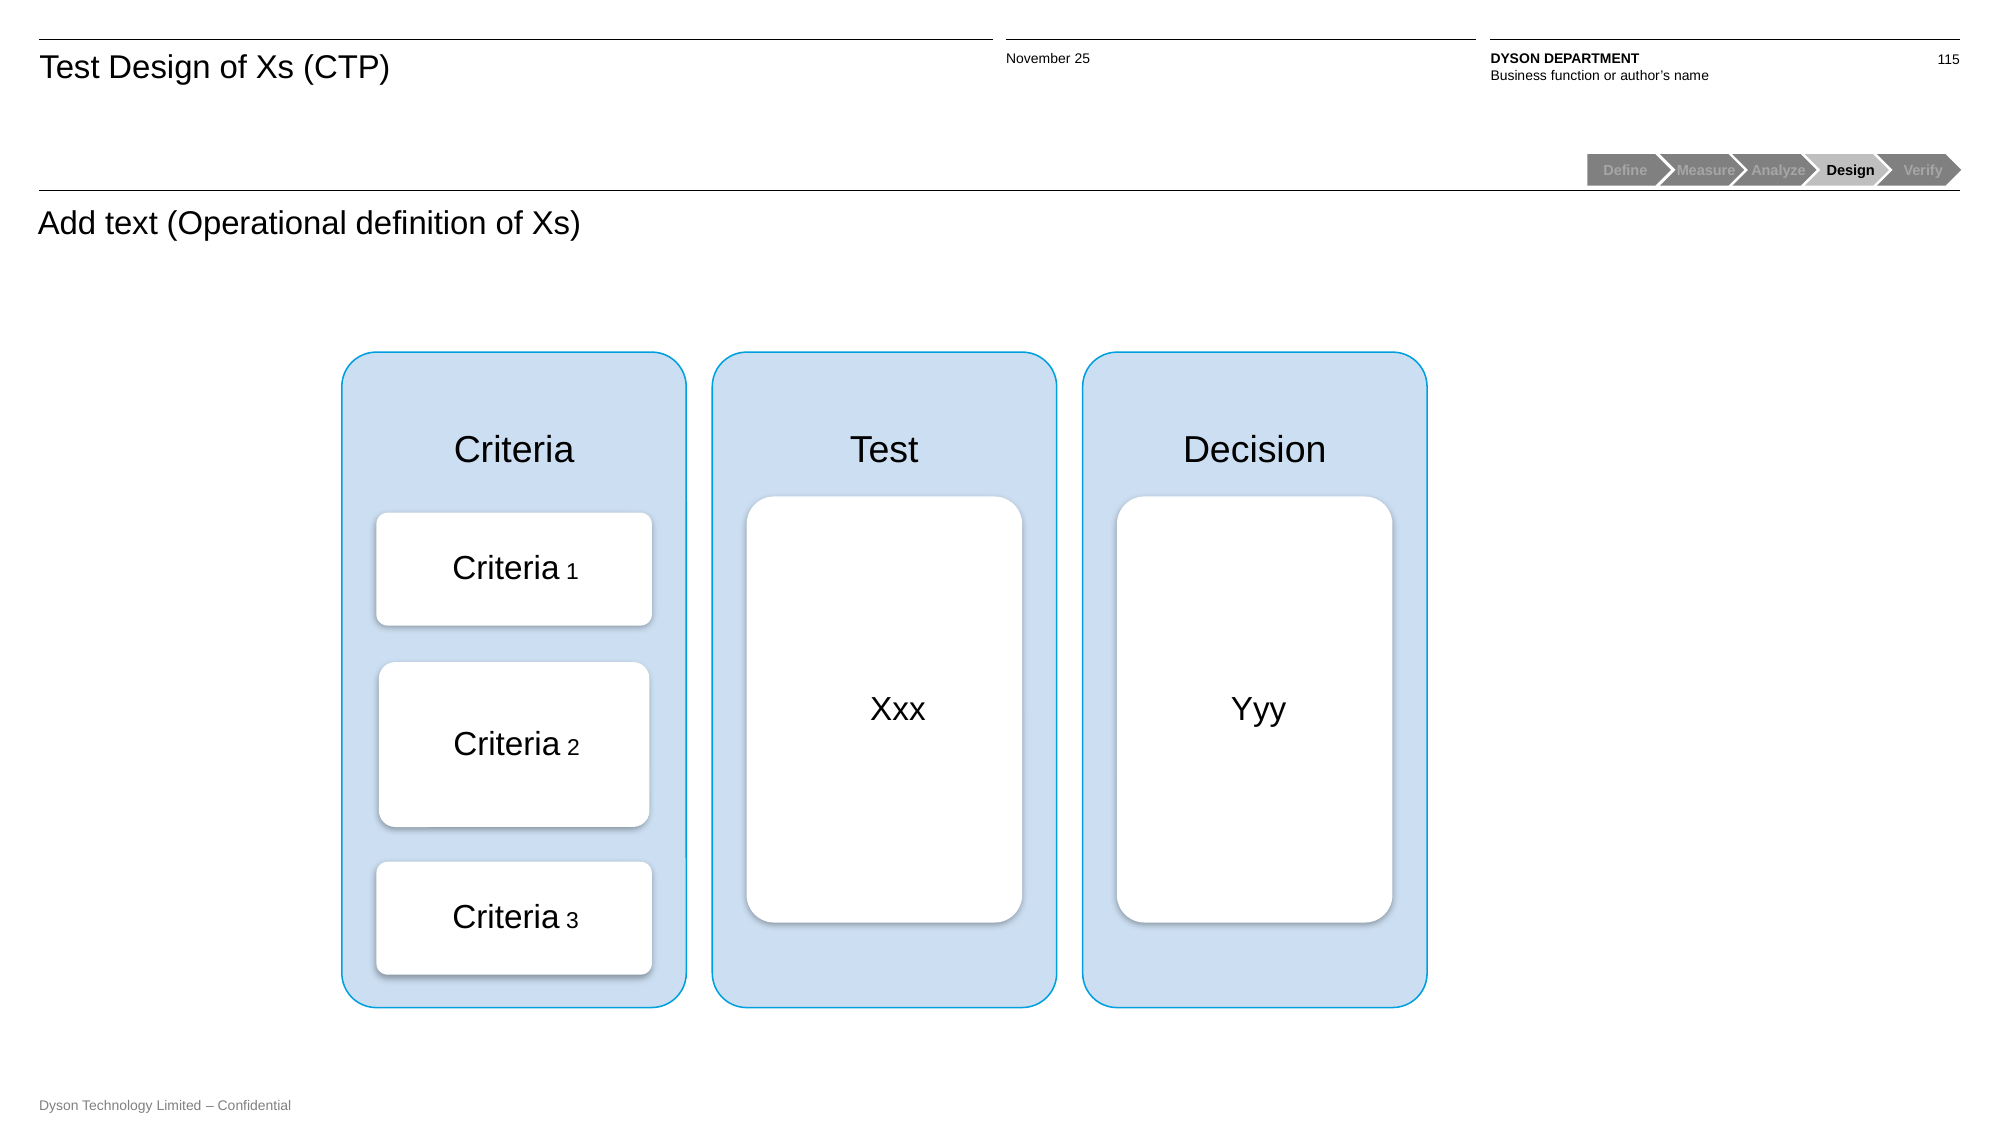

Test Design of Xs (CTP)

Define
  Measure
  Analyze
  Design
  Verify
Add text (Operational definition of Xs)
Criteria
Criteria 1
Criteria 2
Criteria 3
Test
   Xxx
Decision
Yyy